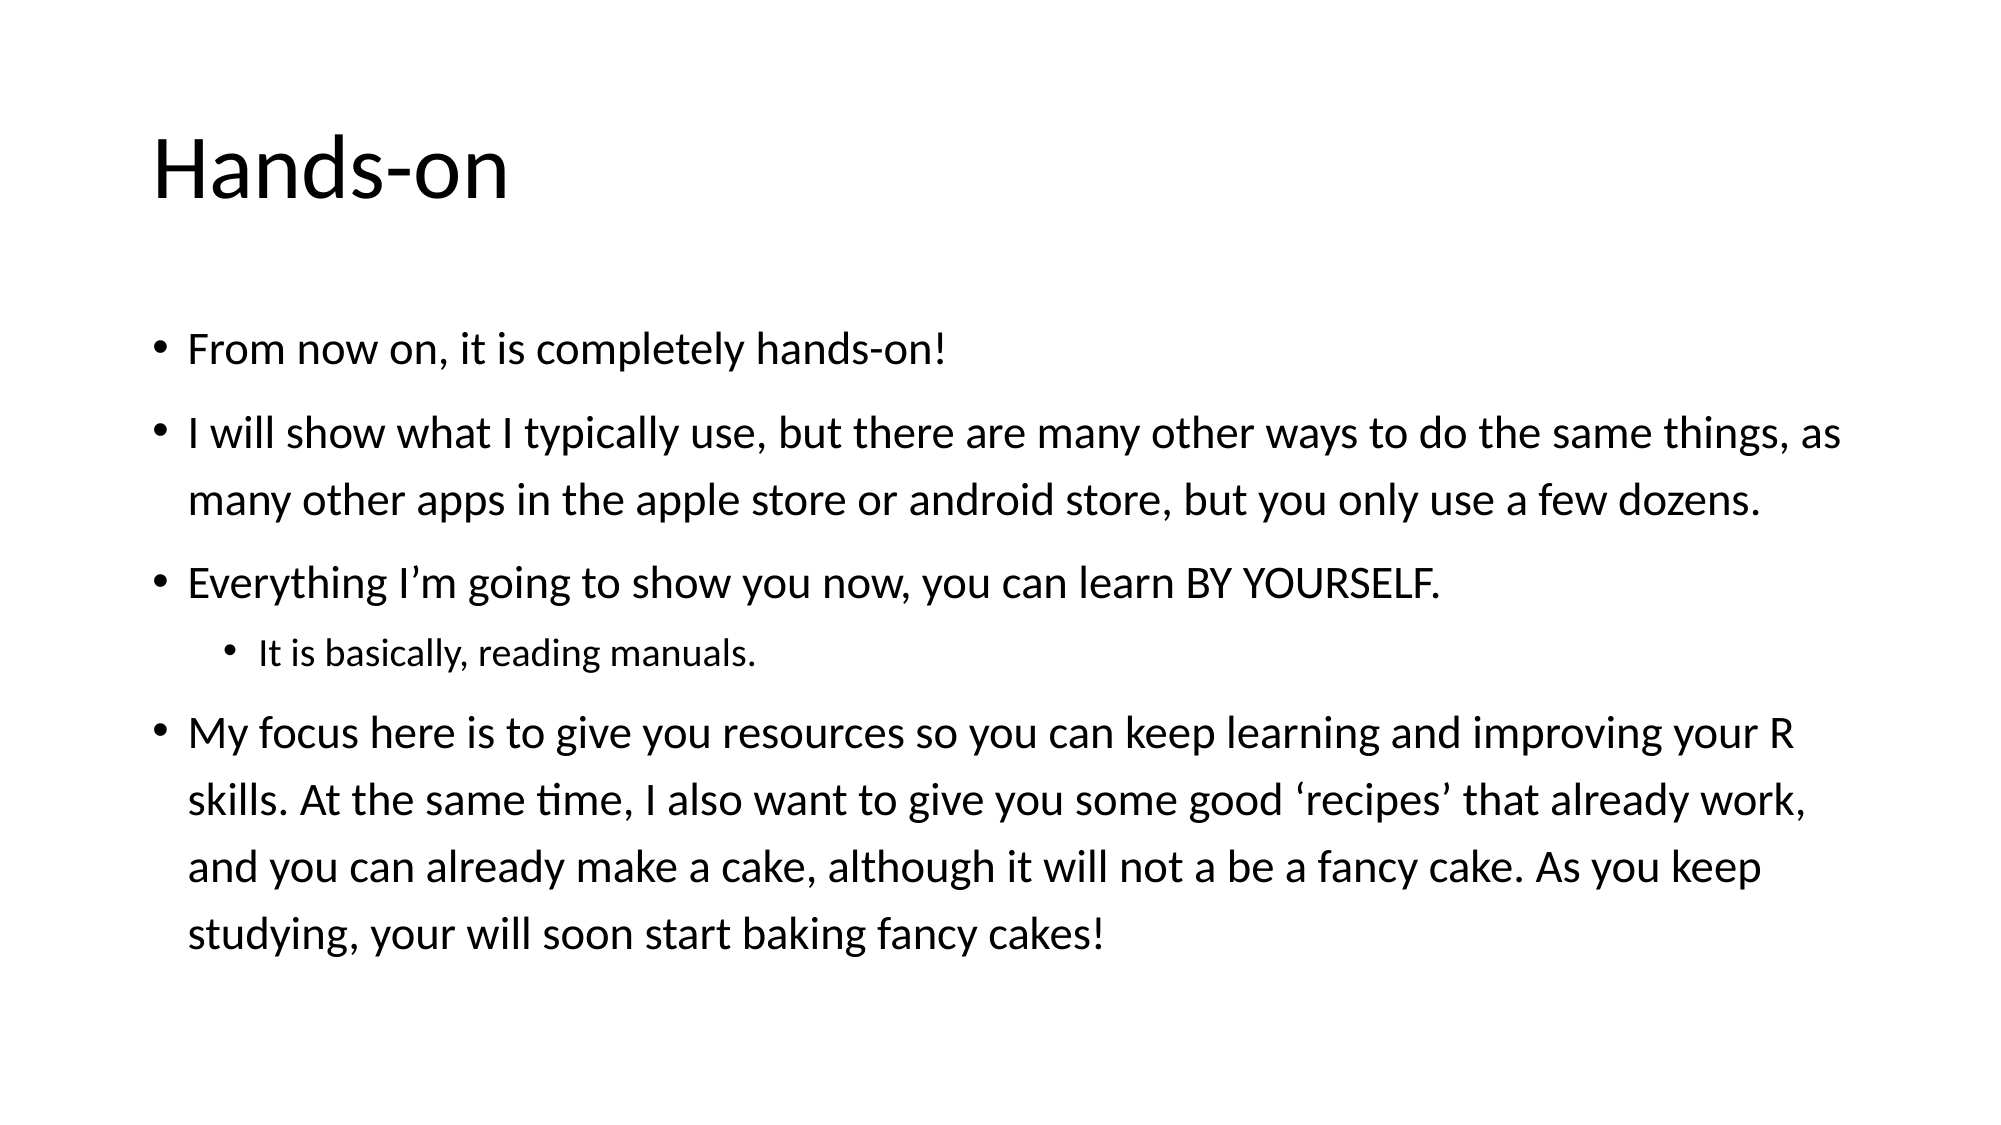

# Hands-on
From now on, it is completely hands-on!
I will show what I typically use, but there are many other ways to do the same things, as many other apps in the apple store or android store, but you only use a few dozens.
Everything I’m going to show you now, you can learn BY YOURSELF.
It is basically, reading manuals.
My focus here is to give you resources so you can keep learning and improving your R skills. At the same time, I also want to give you some good ‘recipes’ that already work, and you can already make a cake, although it will not a be a fancy cake. As you keep studying, your will soon start baking fancy cakes!